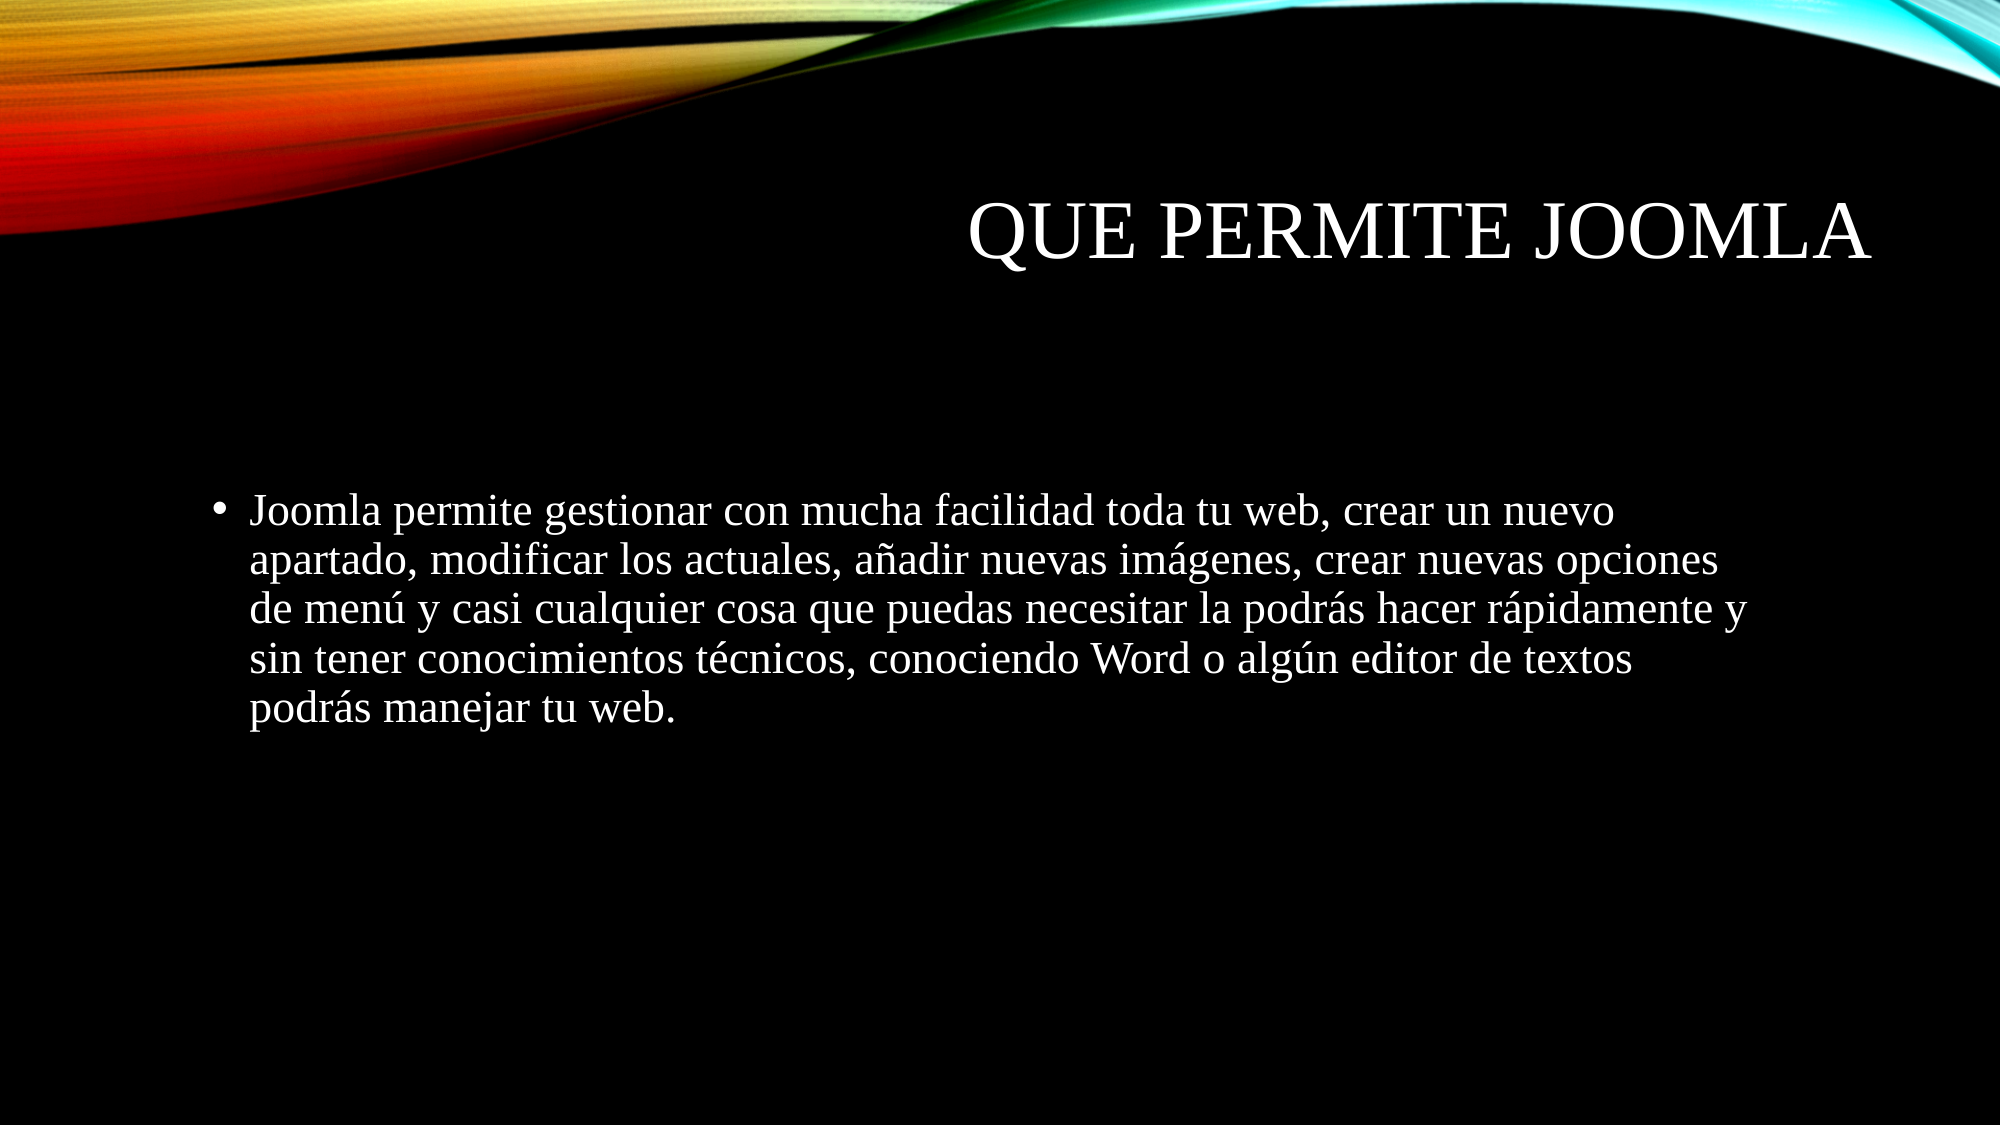

# Que permite joomla
Joomla permite gestionar con mucha facilidad toda tu web, crear un nuevo apartado, modificar los actuales, añadir nuevas imágenes, crear nuevas opciones de menú y casi cualquier cosa que puedas necesitar la podrás hacer rápidamente y sin tener conocimientos técnicos, conociendo Word o algún editor de textos podrás manejar tu web.